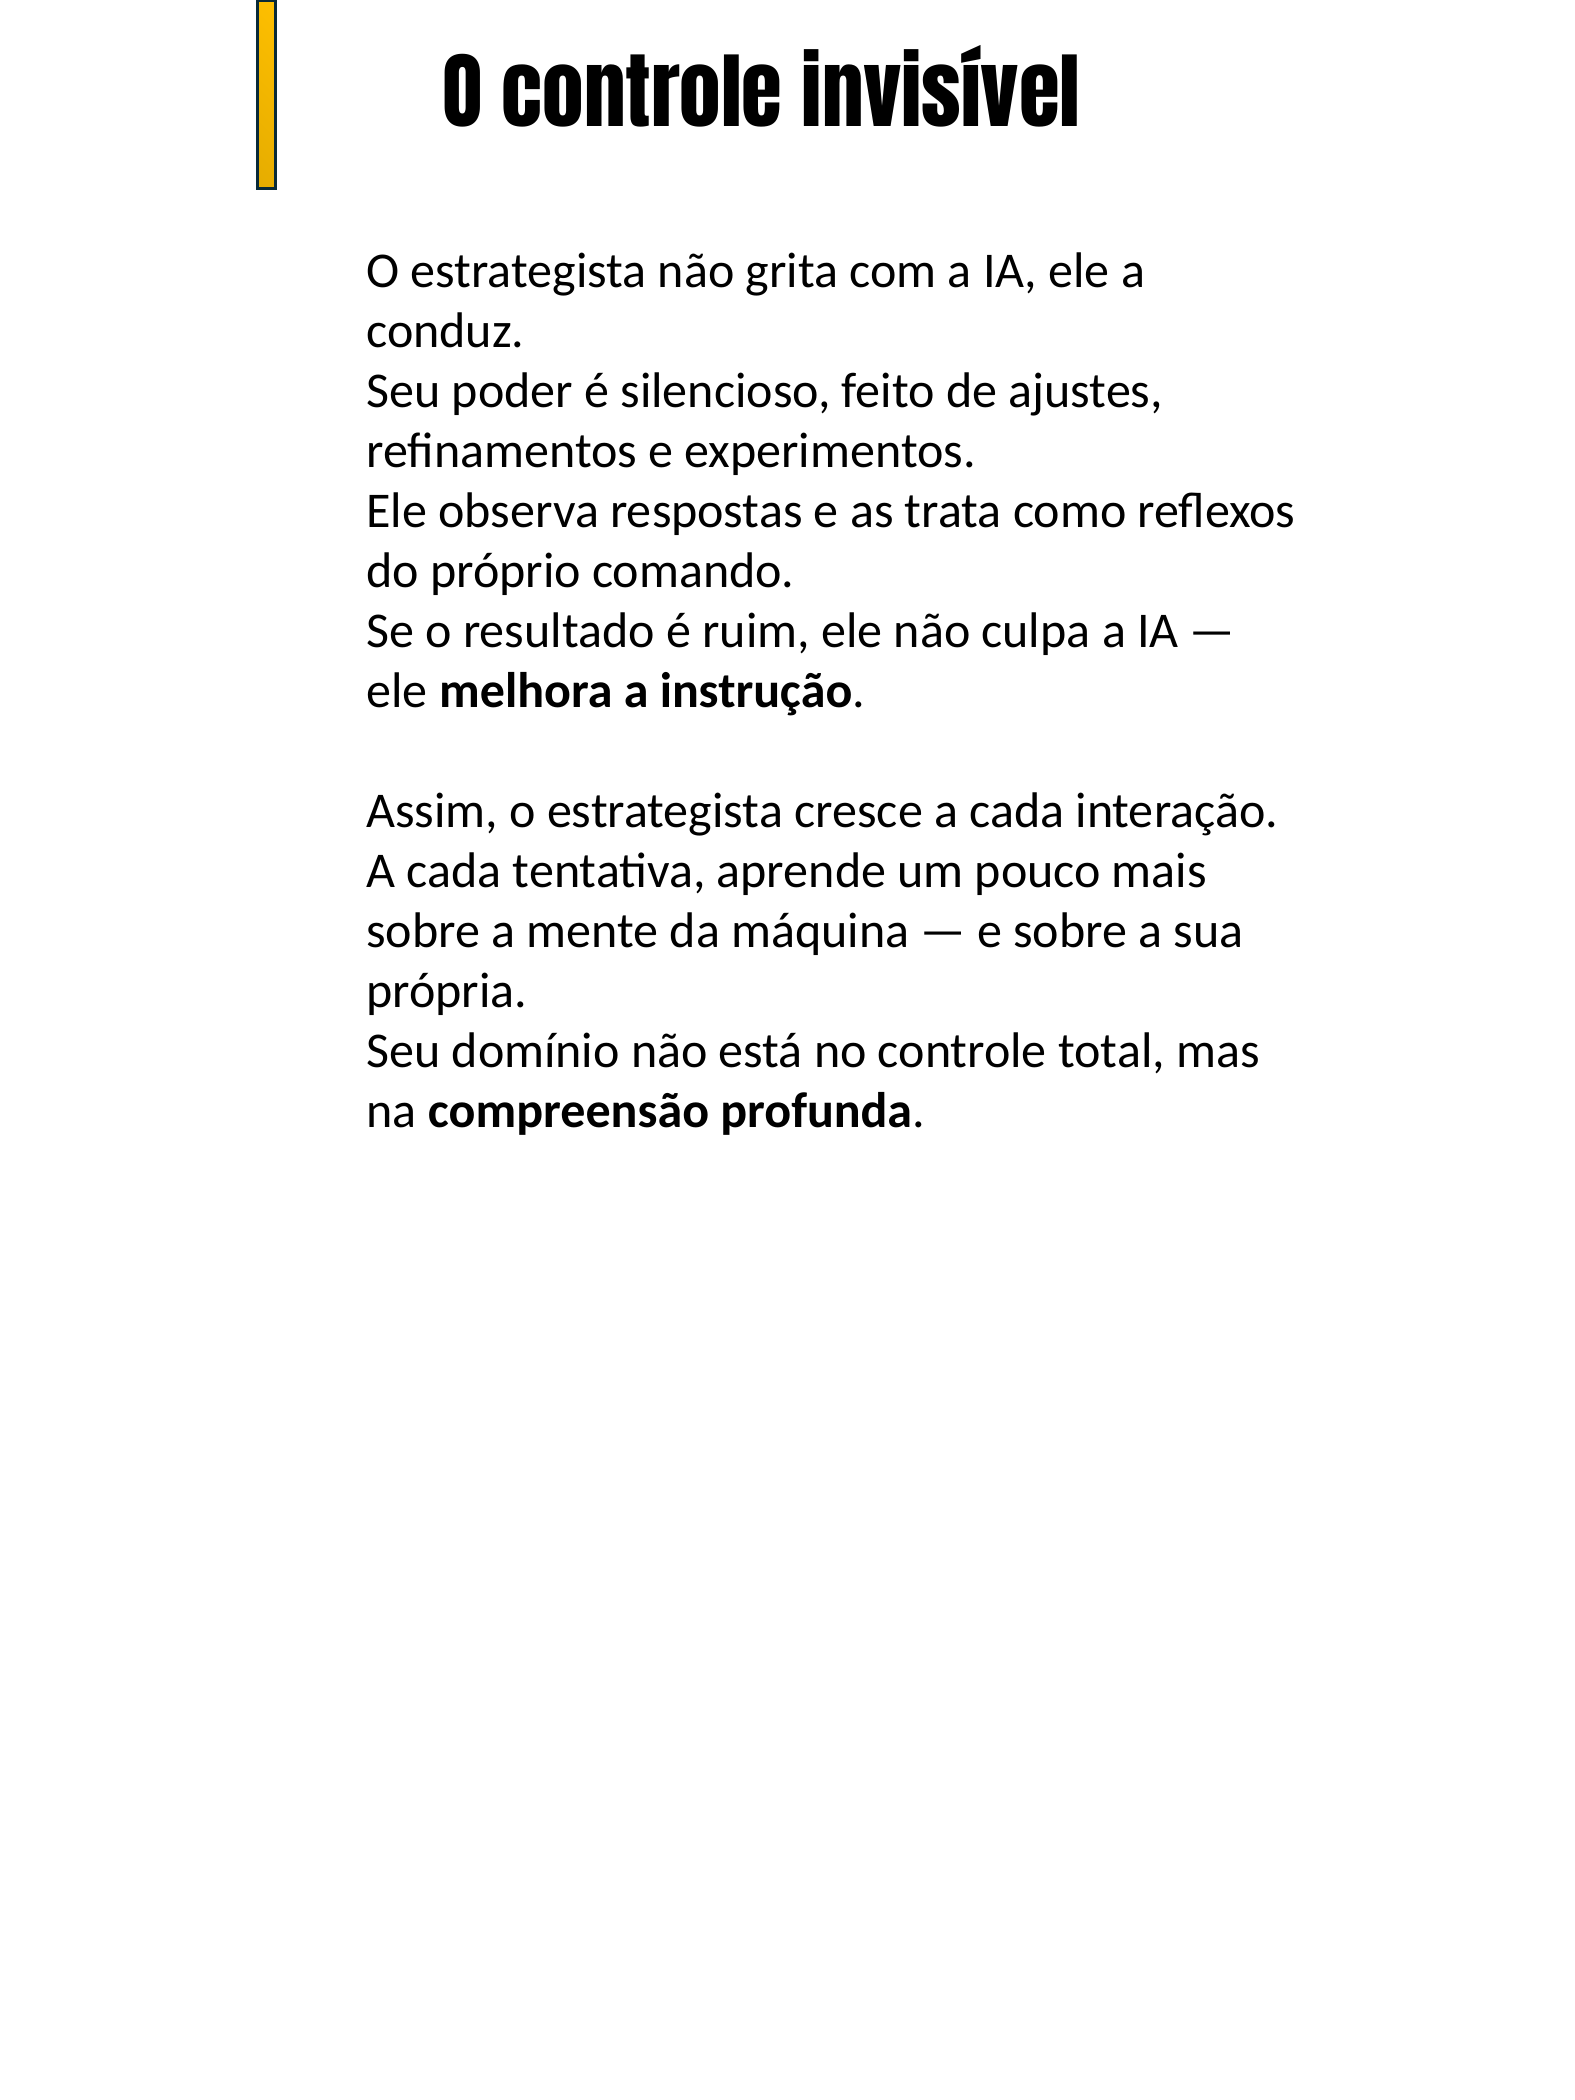

O controle invisível
O estrategista não grita com a IA, ele a conduz.
Seu poder é silencioso, feito de ajustes, refinamentos e experimentos.
Ele observa respostas e as trata como reflexos do próprio comando.
Se o resultado é ruim, ele não culpa a IA — ele melhora a instrução.

Assim, o estrategista cresce a cada interação.
A cada tentativa, aprende um pouco mais sobre a mente da máquina — e sobre a sua própria.
Seu domínio não está no controle total, mas na compreensão profunda.